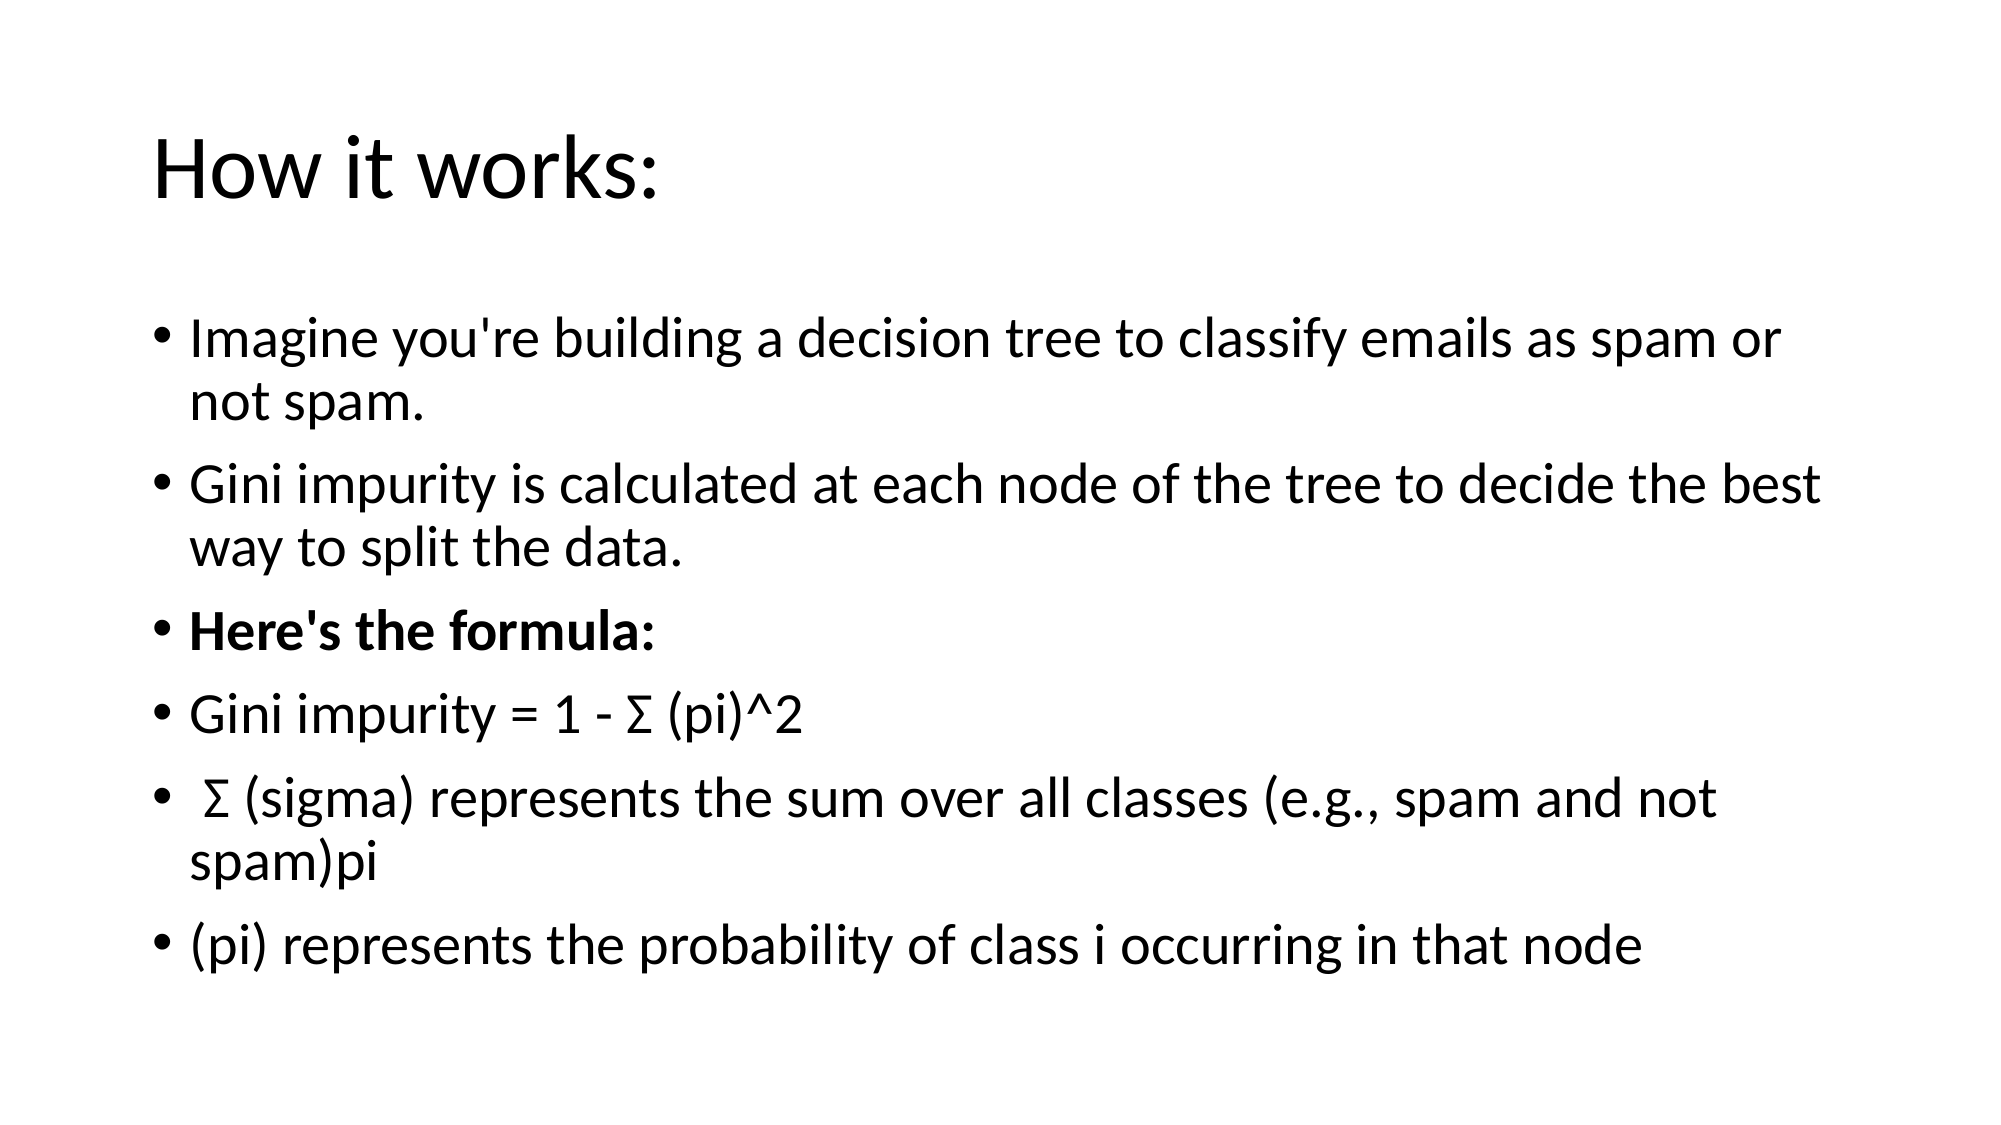

# How it works:
Imagine you're building a decision tree to classify emails as spam or not spam.
Gini impurity is calculated at each node of the tree to decide the best way to split the data.
Here's the formula:
Gini impurity = 1 - Σ (pi)^2
 Σ (sigma) represents the sum over all classes (e.g., spam and not spam)pi
(pi) represents the probability of class i occurring in that node